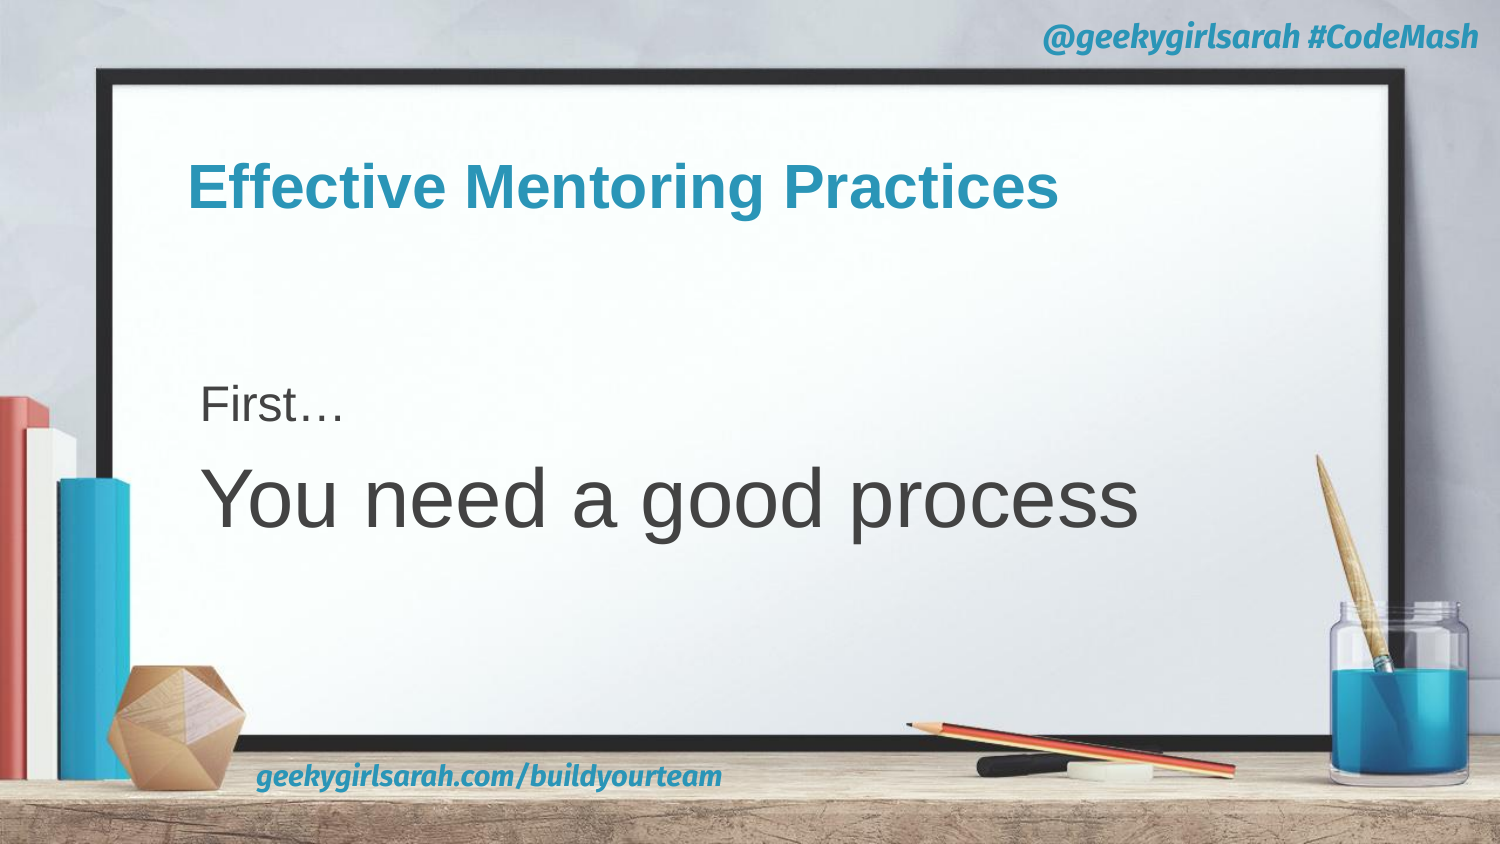

# Effective Mentoring Practices
First…
You need a good process